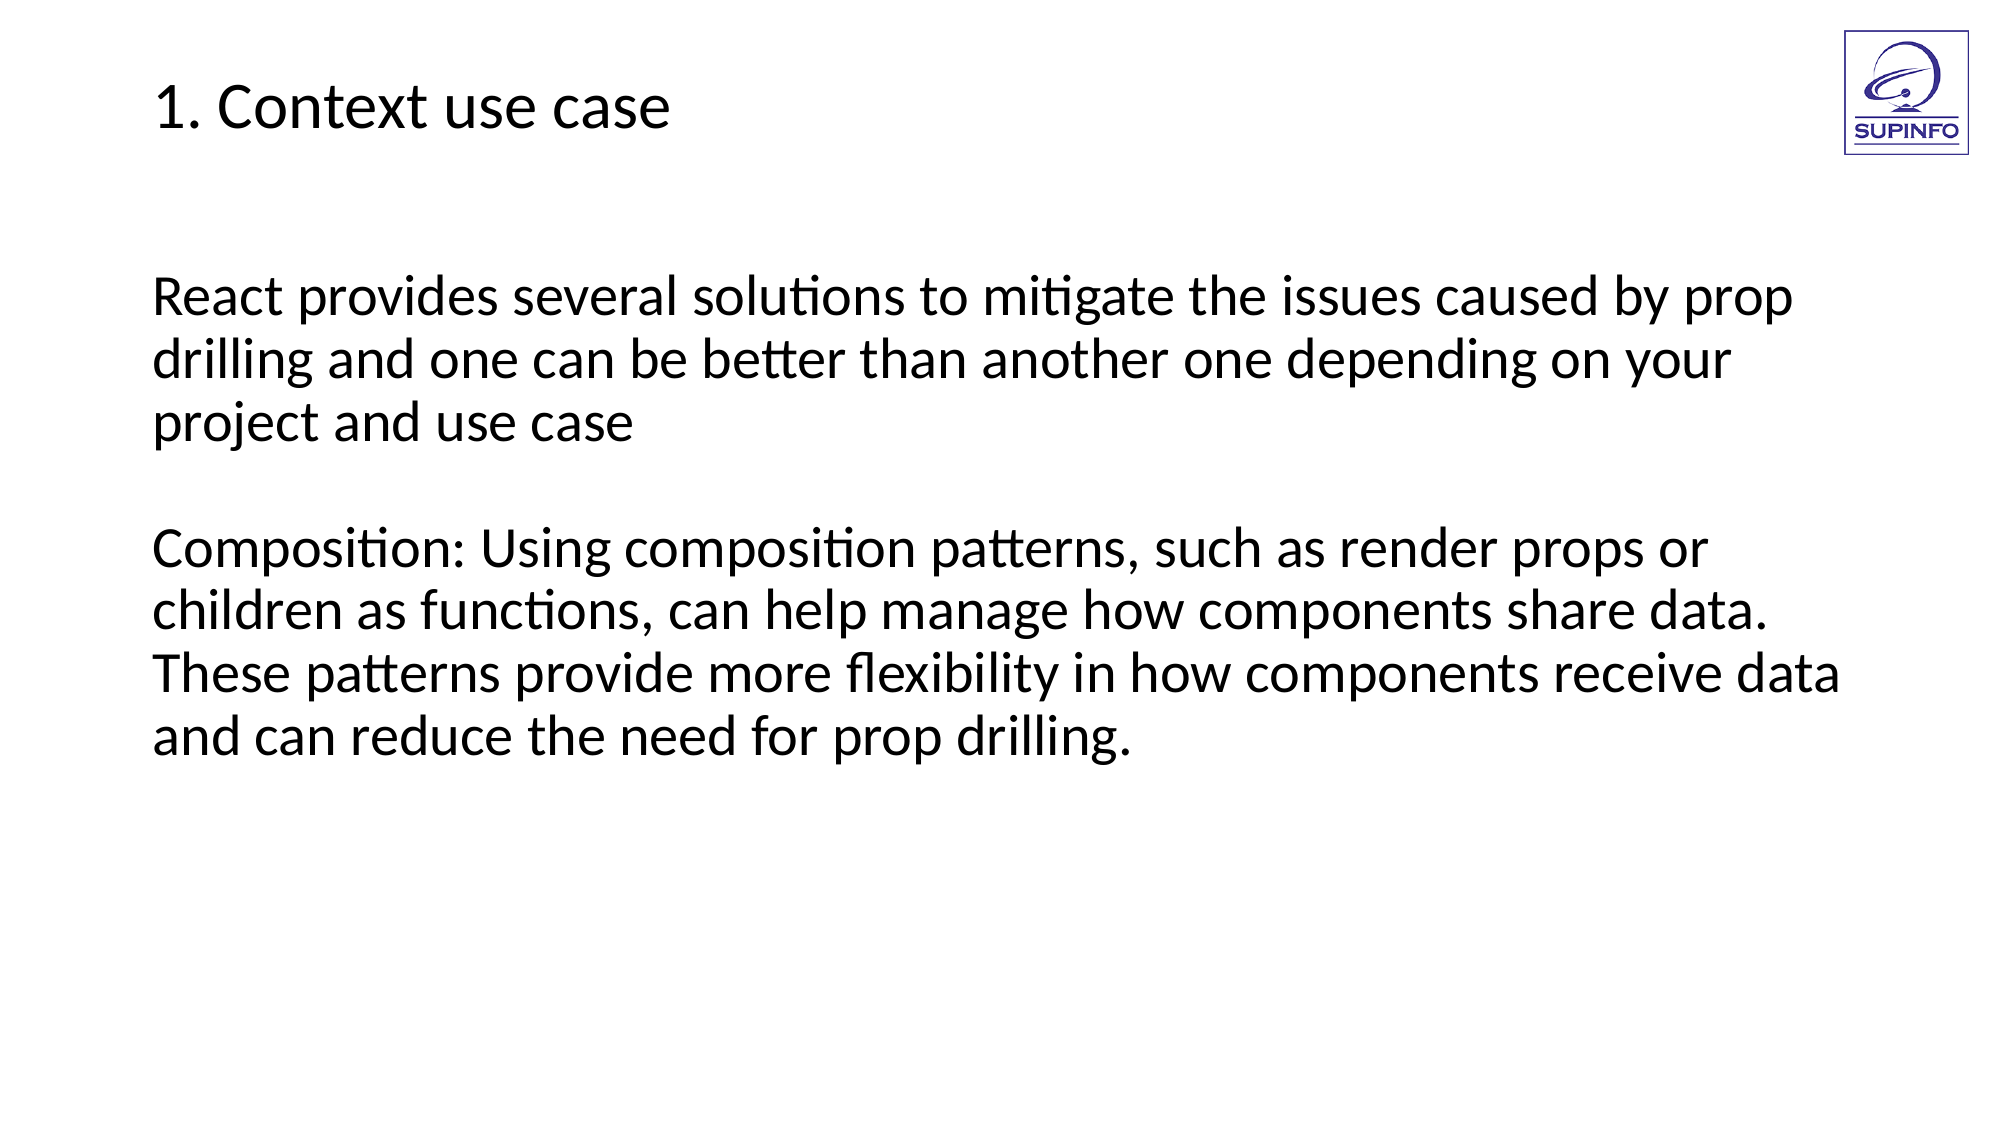

1. Context use case
React provides several solutions to mitigate the issues caused by prop drilling and one can be better than another one depending on your project and use case

Composition: Using composition patterns, such as render props or children as functions, can help manage how components share data. These patterns provide more flexibility in how components receive data and can reduce the need for prop drilling.